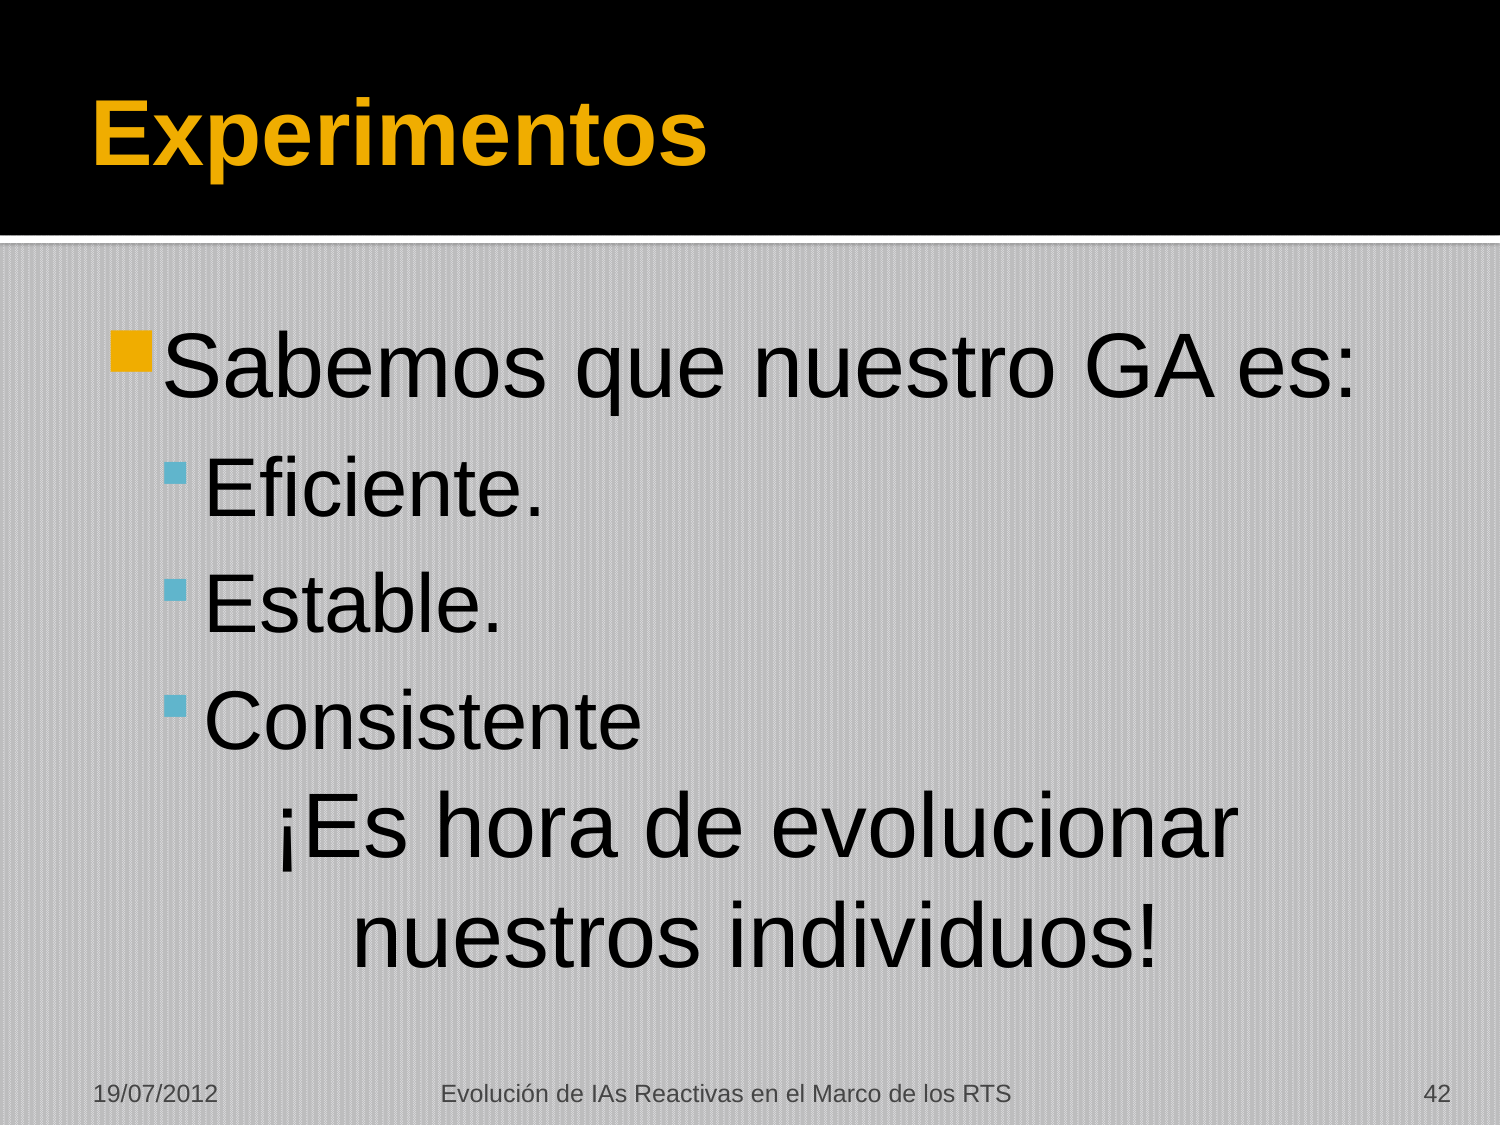

# Experimentos
Sabemos que nuestro GA es:
Eficiente.
Estable.
Consistente
¡Es hora de evolucionar nuestros individuos!
19/07/2012
Evolución de IAs Reactivas en el Marco de los RTS
42